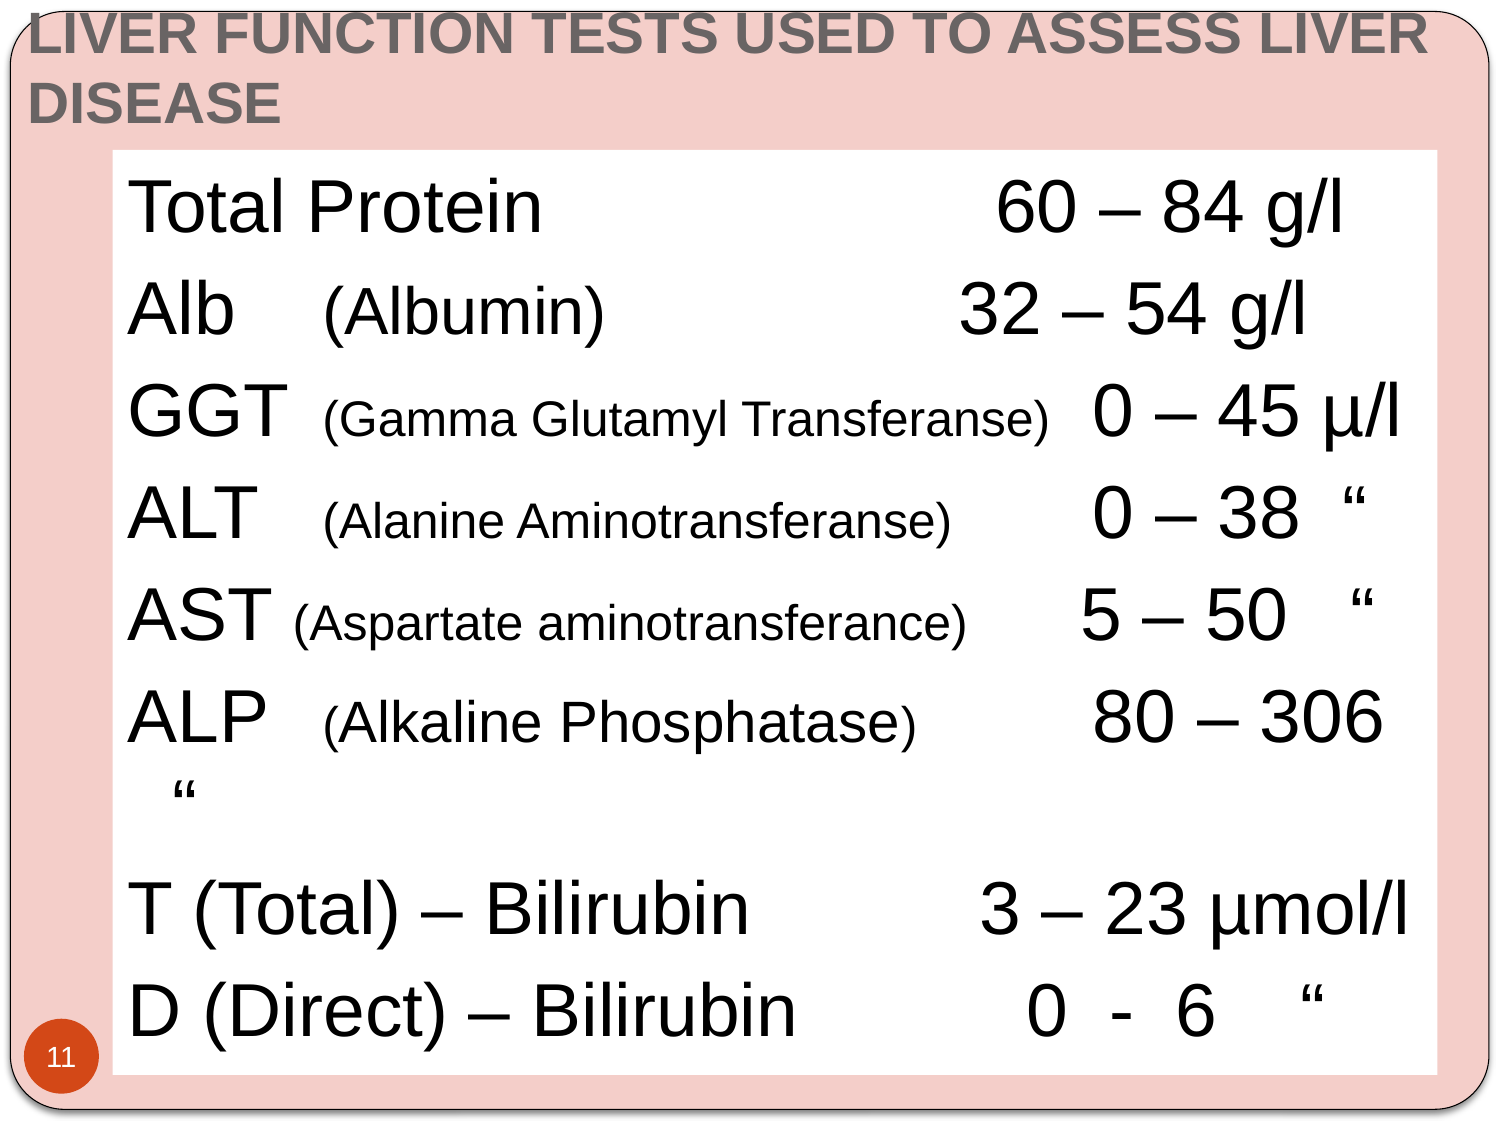

# LIVER FUNCTION TESTS USED TO ASSESS LIVER DISEASE
Total Protein	                  60 – 84 g/l
Alb 	(Albumin)		         32 – 54 g/l
GGT	(Gamma Glutamyl Transferanse)   0 – 45 µ/l
ALT	(Alanine Aminotransferanse)	 0 – 38  “
AST (Aspartate aminotransferance)        5 – 50   “
ALP	(Alkaline Phosphatase)  	 80 – 306 “
T (Total) – Bilirubin	          3 – 23 µmol/l
D (Direct) – Bilirubin           0  -  6    “

11